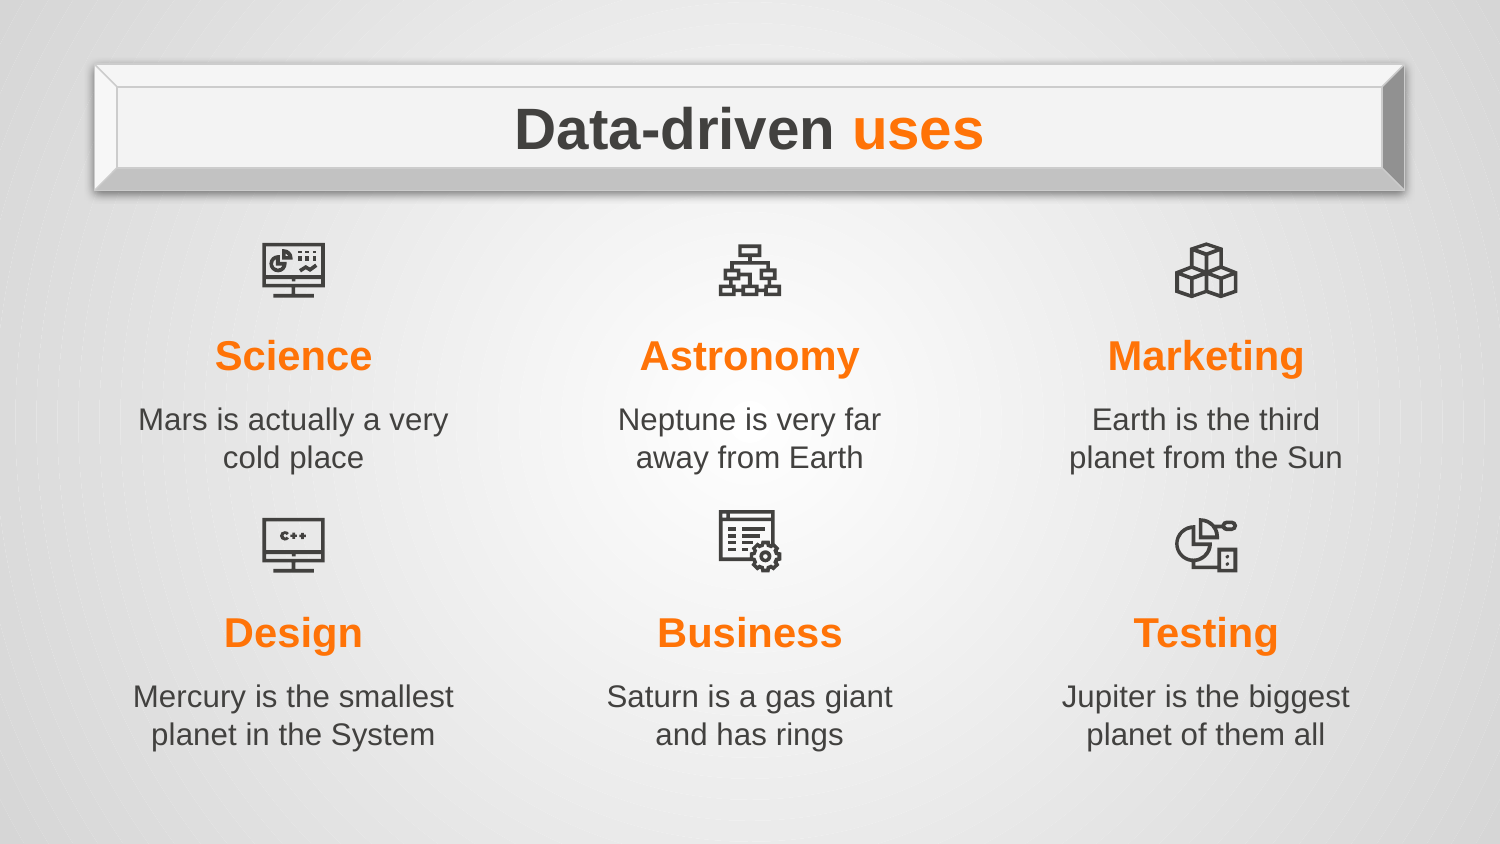

Data-driven uses

# Science
Astronomy
Marketing
Mars is actually a very cold place
Neptune is very far away from Earth
Earth is the third planet from the Sun

Design
Business
Testing
Mercury is the smallest planet in the System
Saturn is a gas giant and has rings
Jupiter is the biggest planet of them all